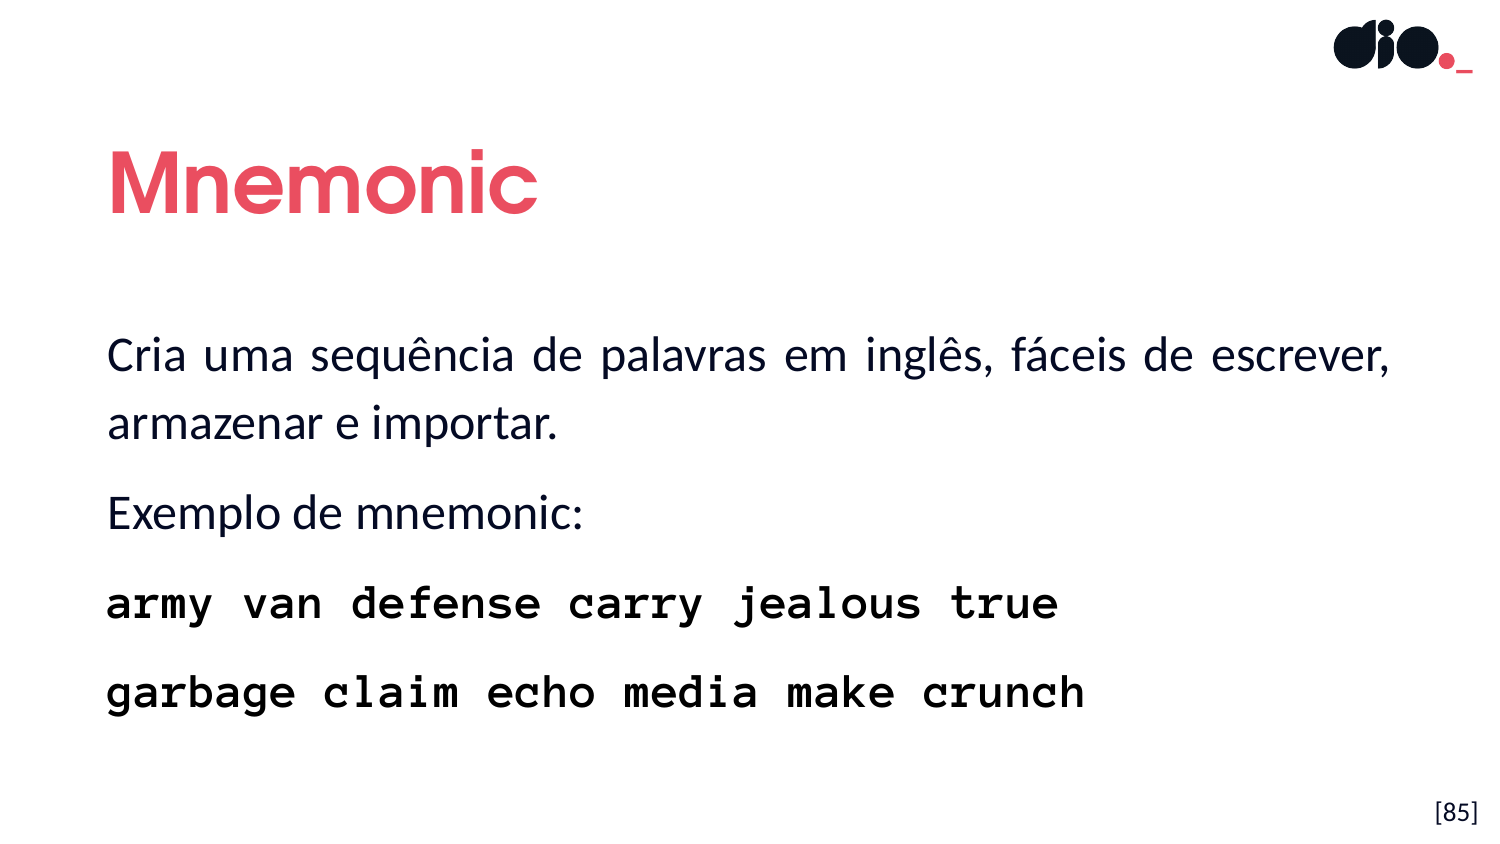

Mnemonic
Cria uma sequência de palavras em inglês, fáceis de escrever, armazenar e importar.
Exemplo de mnemonic:
army van defense carry jealous true
garbage claim echo media make crunch
[85]